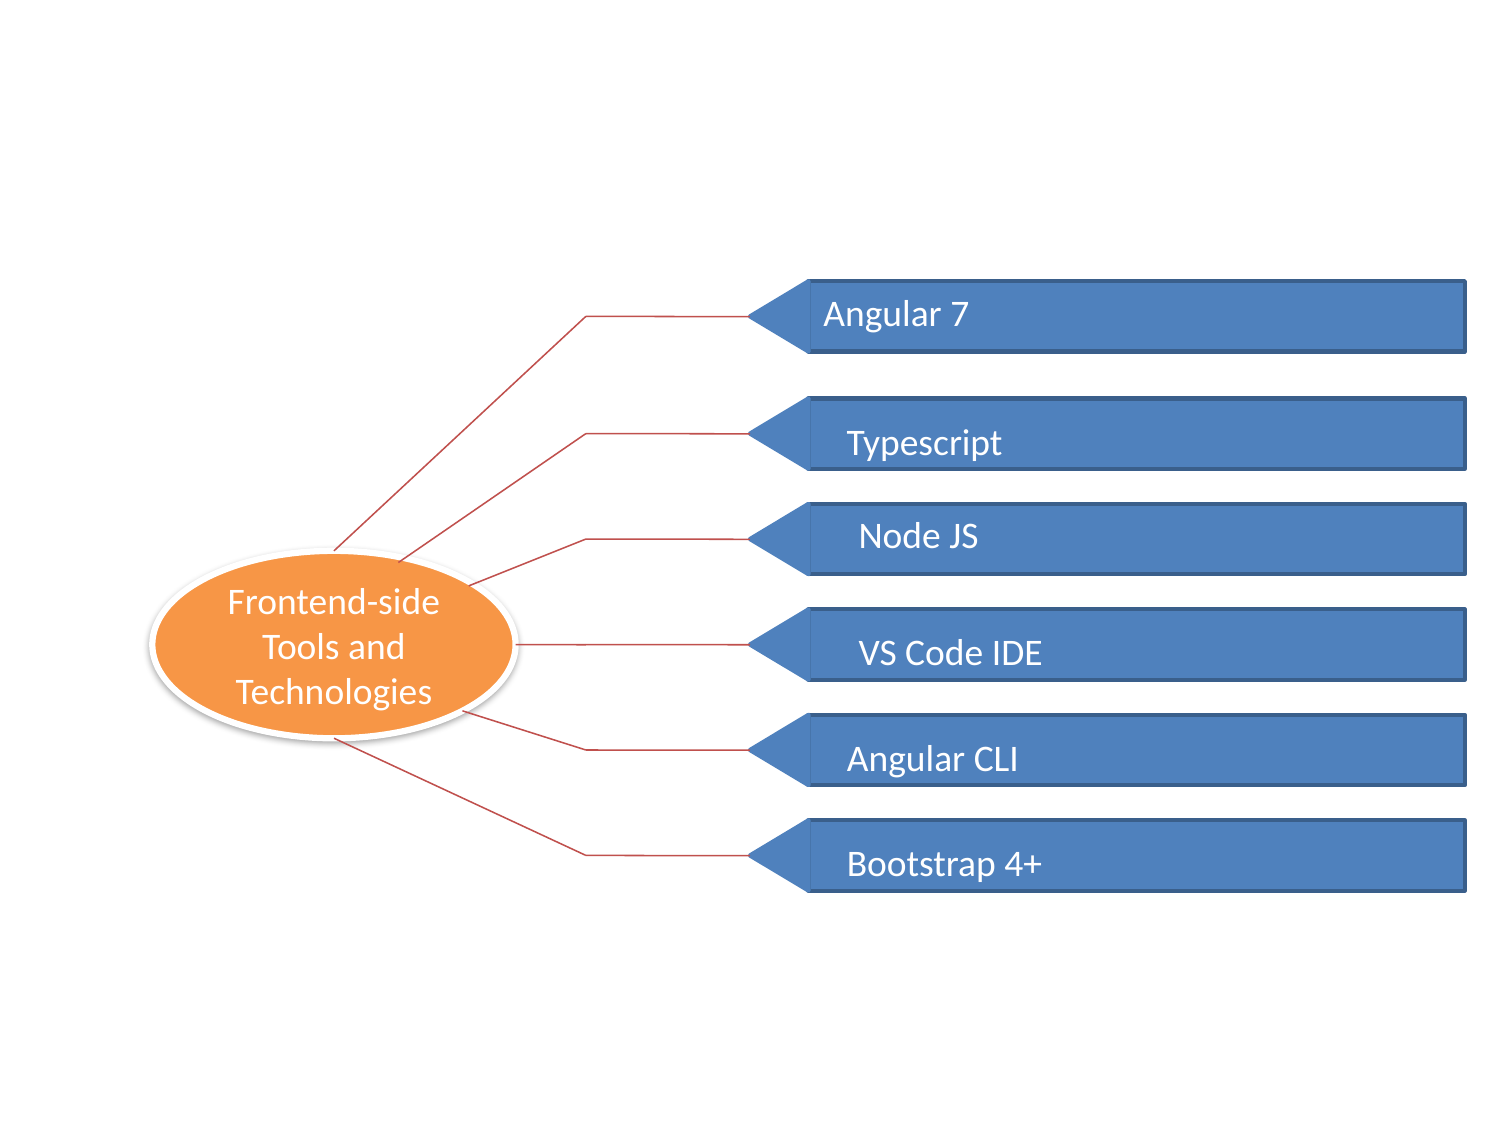

Angular 7

Typescript

Node JS

Frontend-side
Tools and
Technologies

VS Code IDE

Angular CLI

Bootstrap 4+